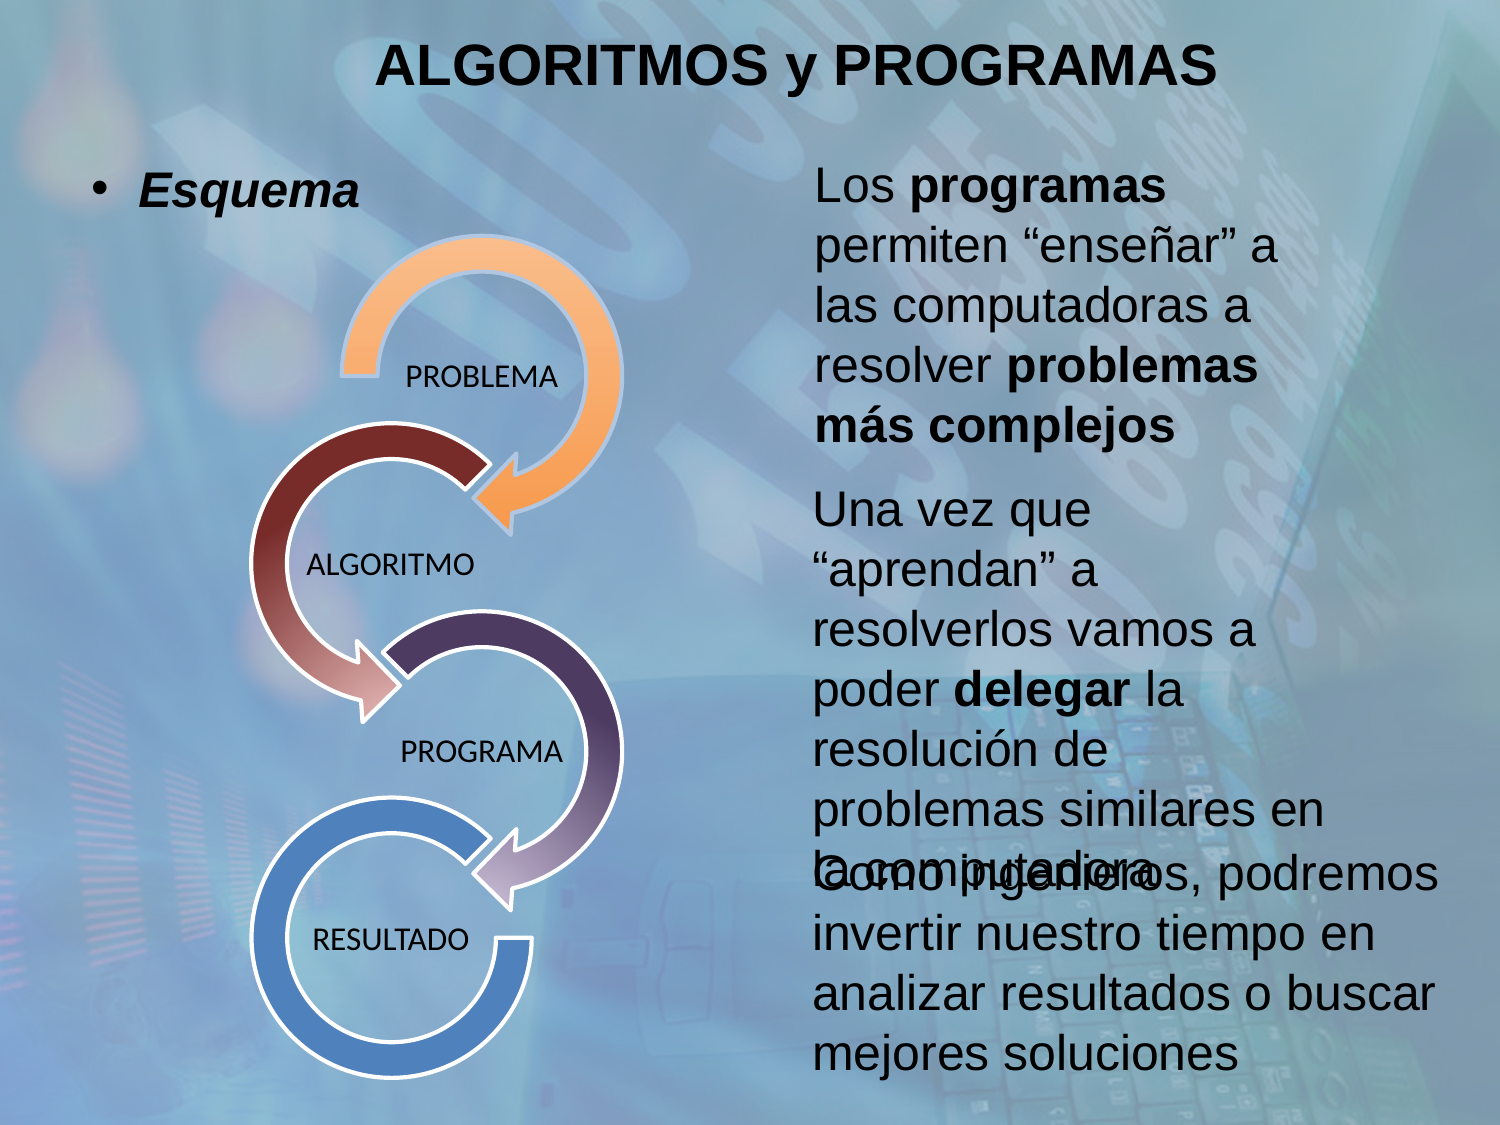

ALGORITMOS y PROGRAMAS
Los programas permiten “enseñar” a las computadoras a resolver problemas más complejos
Esquema

PROBLEMA
ALGORITMO
PROGRAMA
RESULTADO
Una vez que “aprendan” a resolverlos vamos a poder delegar la resolución de  problemas similares en la computadora
Como ingenieros, podremos invertir nuestro tiempo en analizar resultados o buscar mejores soluciones